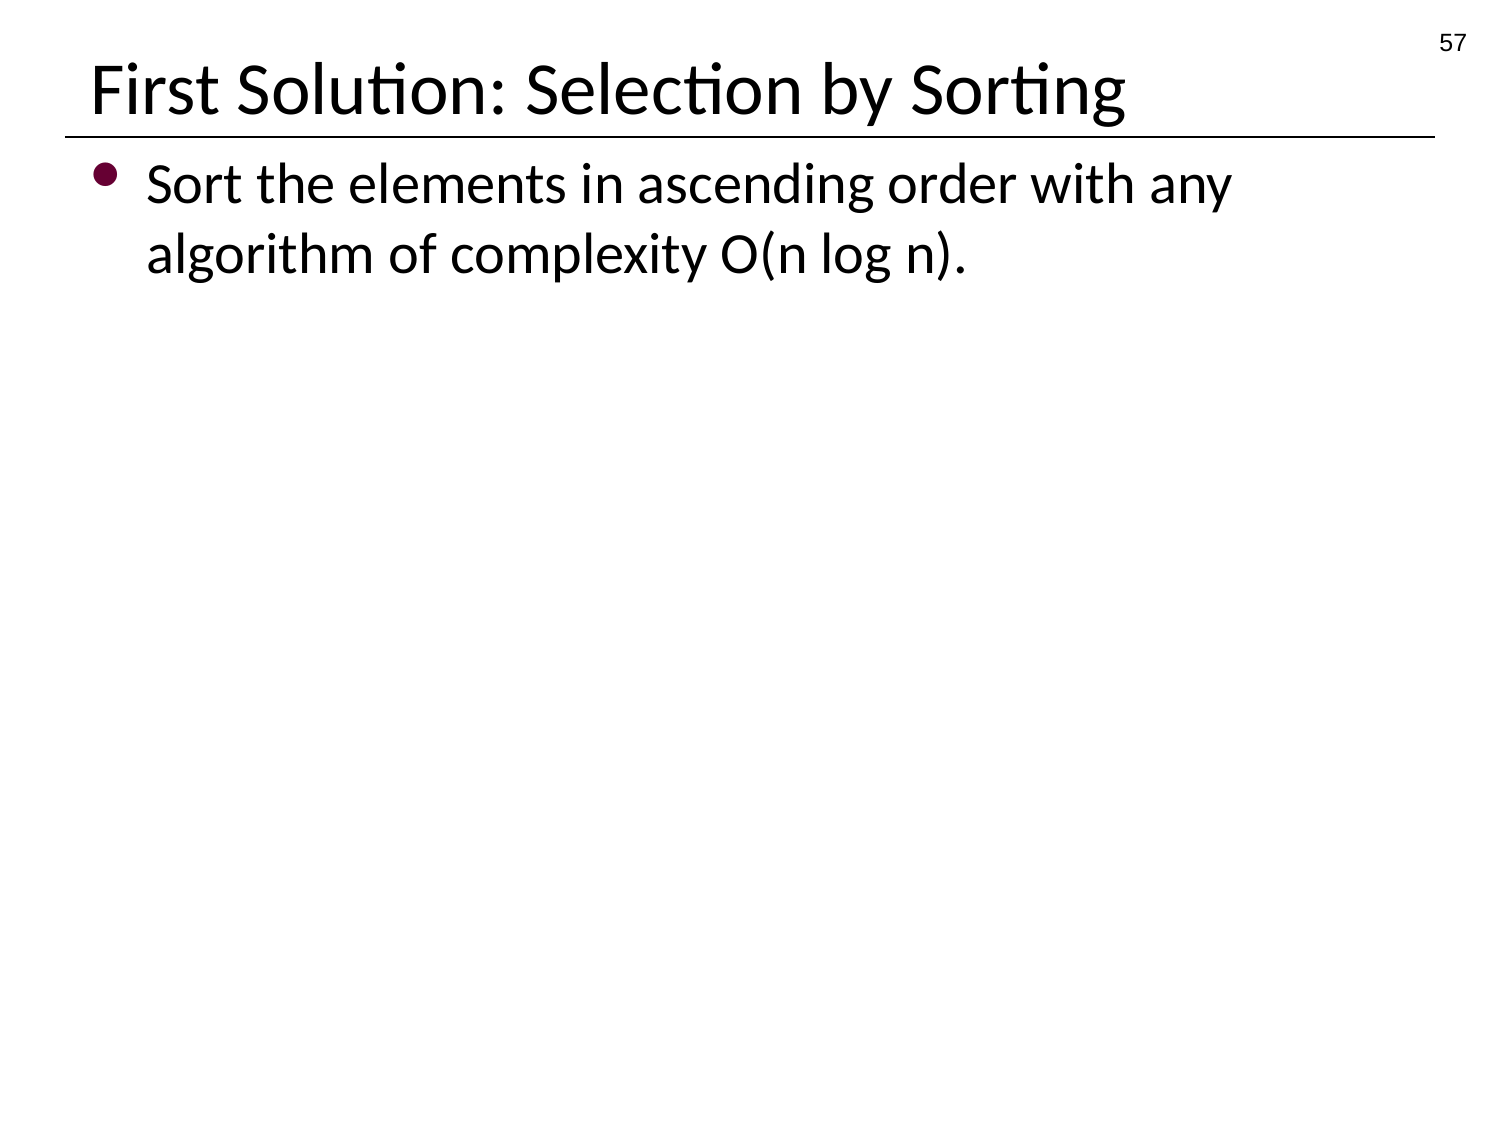

57
# First Solution: Selection by Sorting
Sort the elements in ascending order with any algorithm of complexity O(n log n).